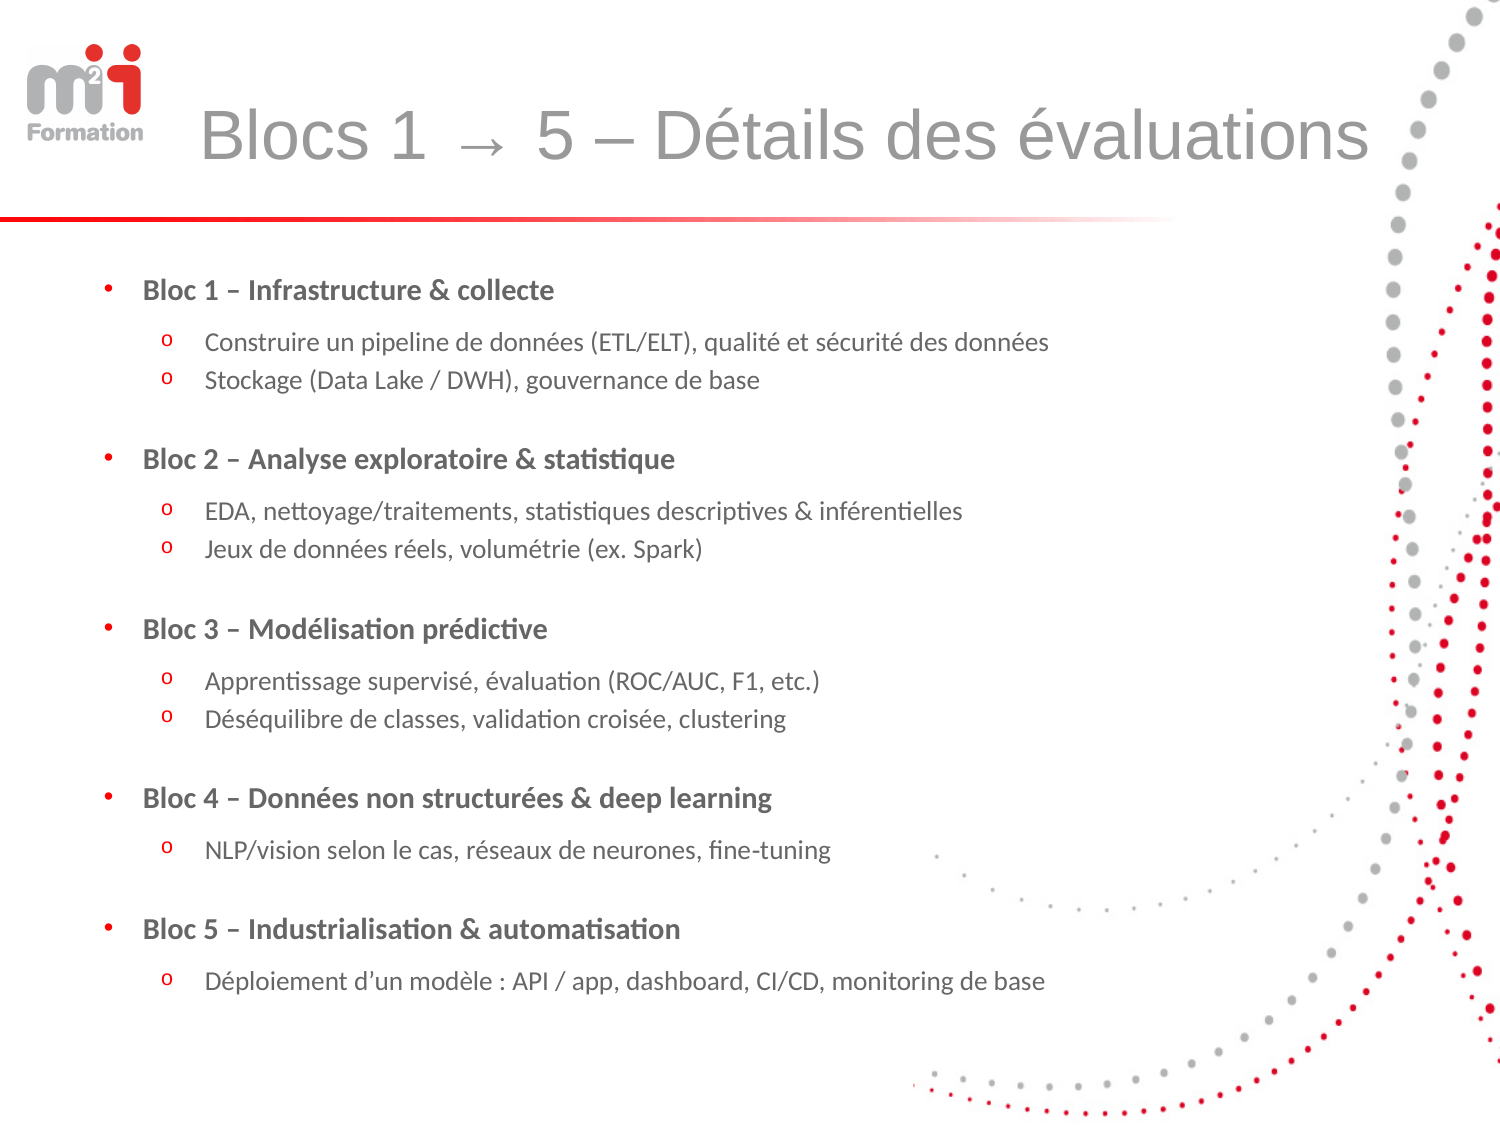

# Blocs 1 → 5 – Détails des évaluations
Bloc 1 – Infrastructure & collecte
Construire un pipeline de données (ETL/ELT), qualité et sécurité des données
Stockage (Data Lake / DWH), gouvernance de base

Bloc 2 – Analyse exploratoire & statistique
EDA, nettoyage/traitements, statistiques descriptives & inférentielles
Jeux de données réels, volumétrie (ex. Spark)

Bloc 3 – Modélisation prédictive
Apprentissage supervisé, évaluation (ROC/AUC, F1, etc.)
Déséquilibre de classes, validation croisée, clustering

Bloc 4 – Données non structurées & deep learning
NLP/vision selon le cas, réseaux de neurones, fine‑tuning

Bloc 5 – Industrialisation & automatisation
Déploiement d’un modèle : API / app, dashboard, CI/CD, monitoring de base